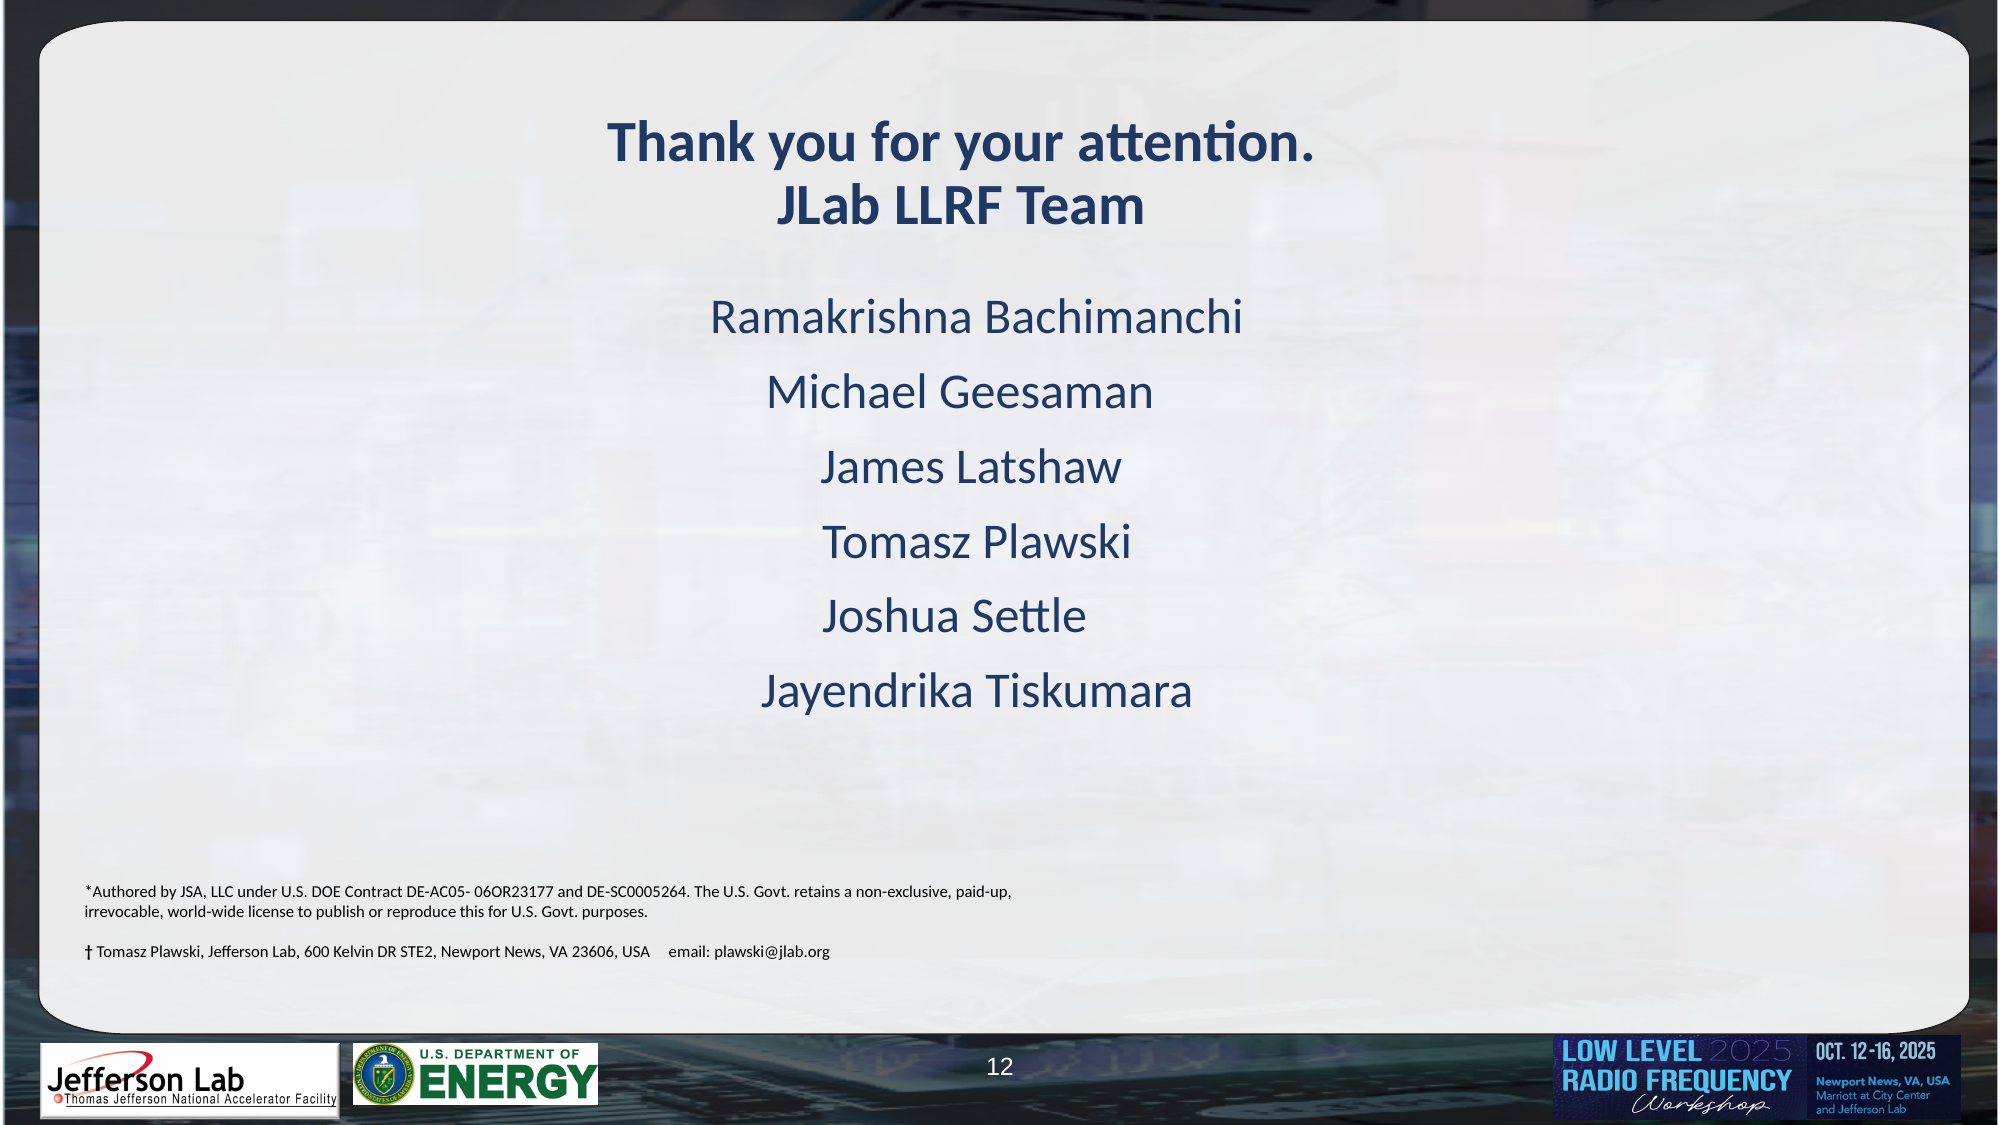

# Thank you for your attention. JLab LLRF Team
Ramakrishna Bachimanchi
Michael Geesaman
James Latshaw
Tomasz Plawski
Joshua Settle
Jayendrika Tiskumara

*Authored by JSA, LLC under U.S. DOE Contract DE-AC05- 06OR23177 and DE-SC0005264. The U.S. Govt. retains a non-exclusive, paid-up, irrevocable, world-wide license to publish or reproduce this for U.S. Govt. purposes.

† Tomasz Plawski, Jefferson Lab, 600 Kelvin DR STE2, Newport News, VA 23606, USA     email: plawski@jlab.org
12